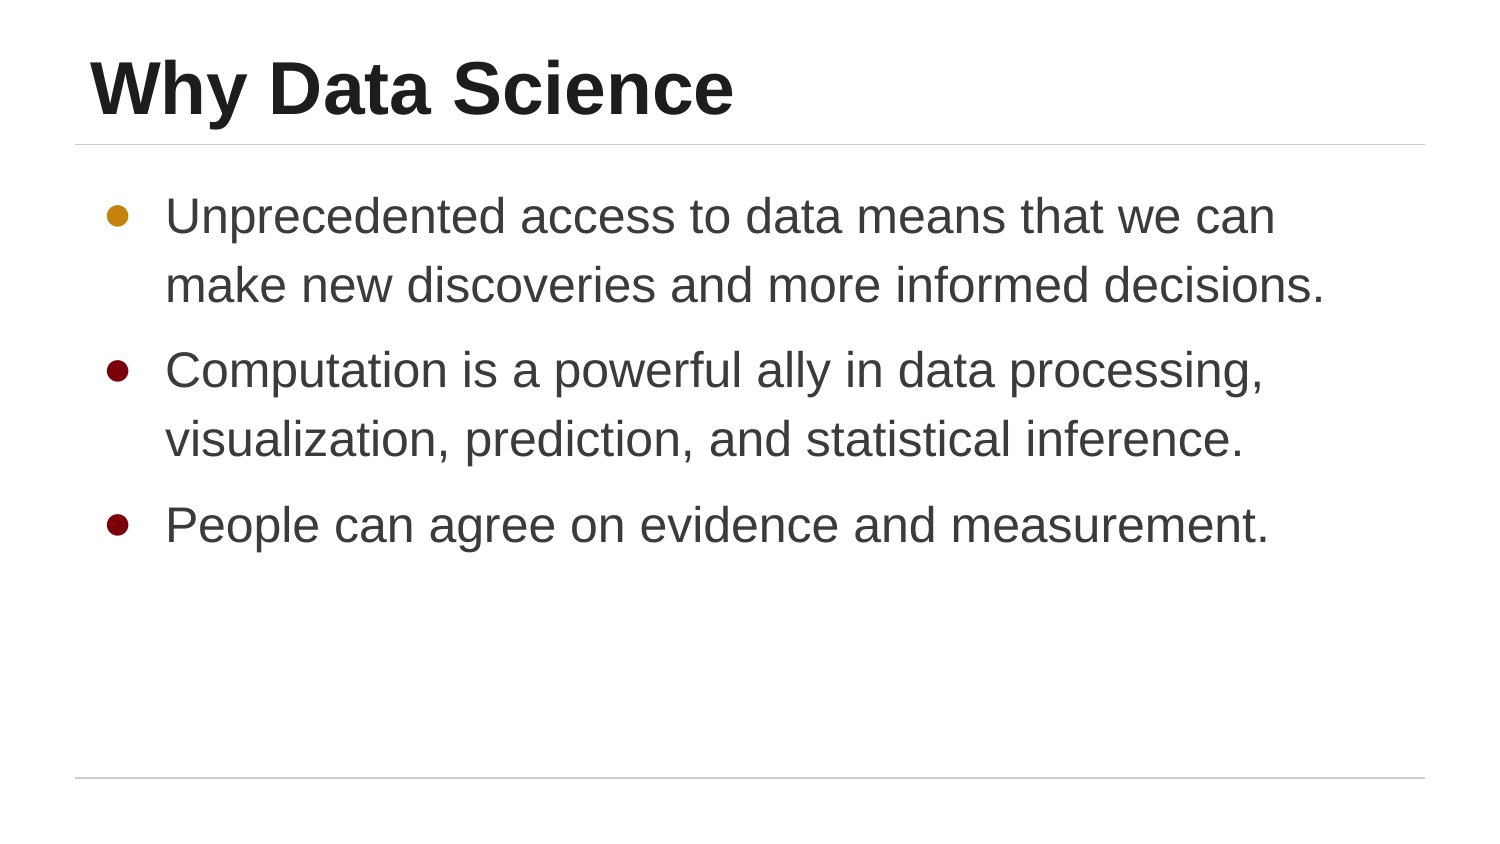

# Why Data Science
Unprecedented access to data means that we can make new discoveries and more informed decisions.
Computation is a powerful ally in data processing, visualization, prediction, and statistical inference.
People can agree on evidence and measurement.